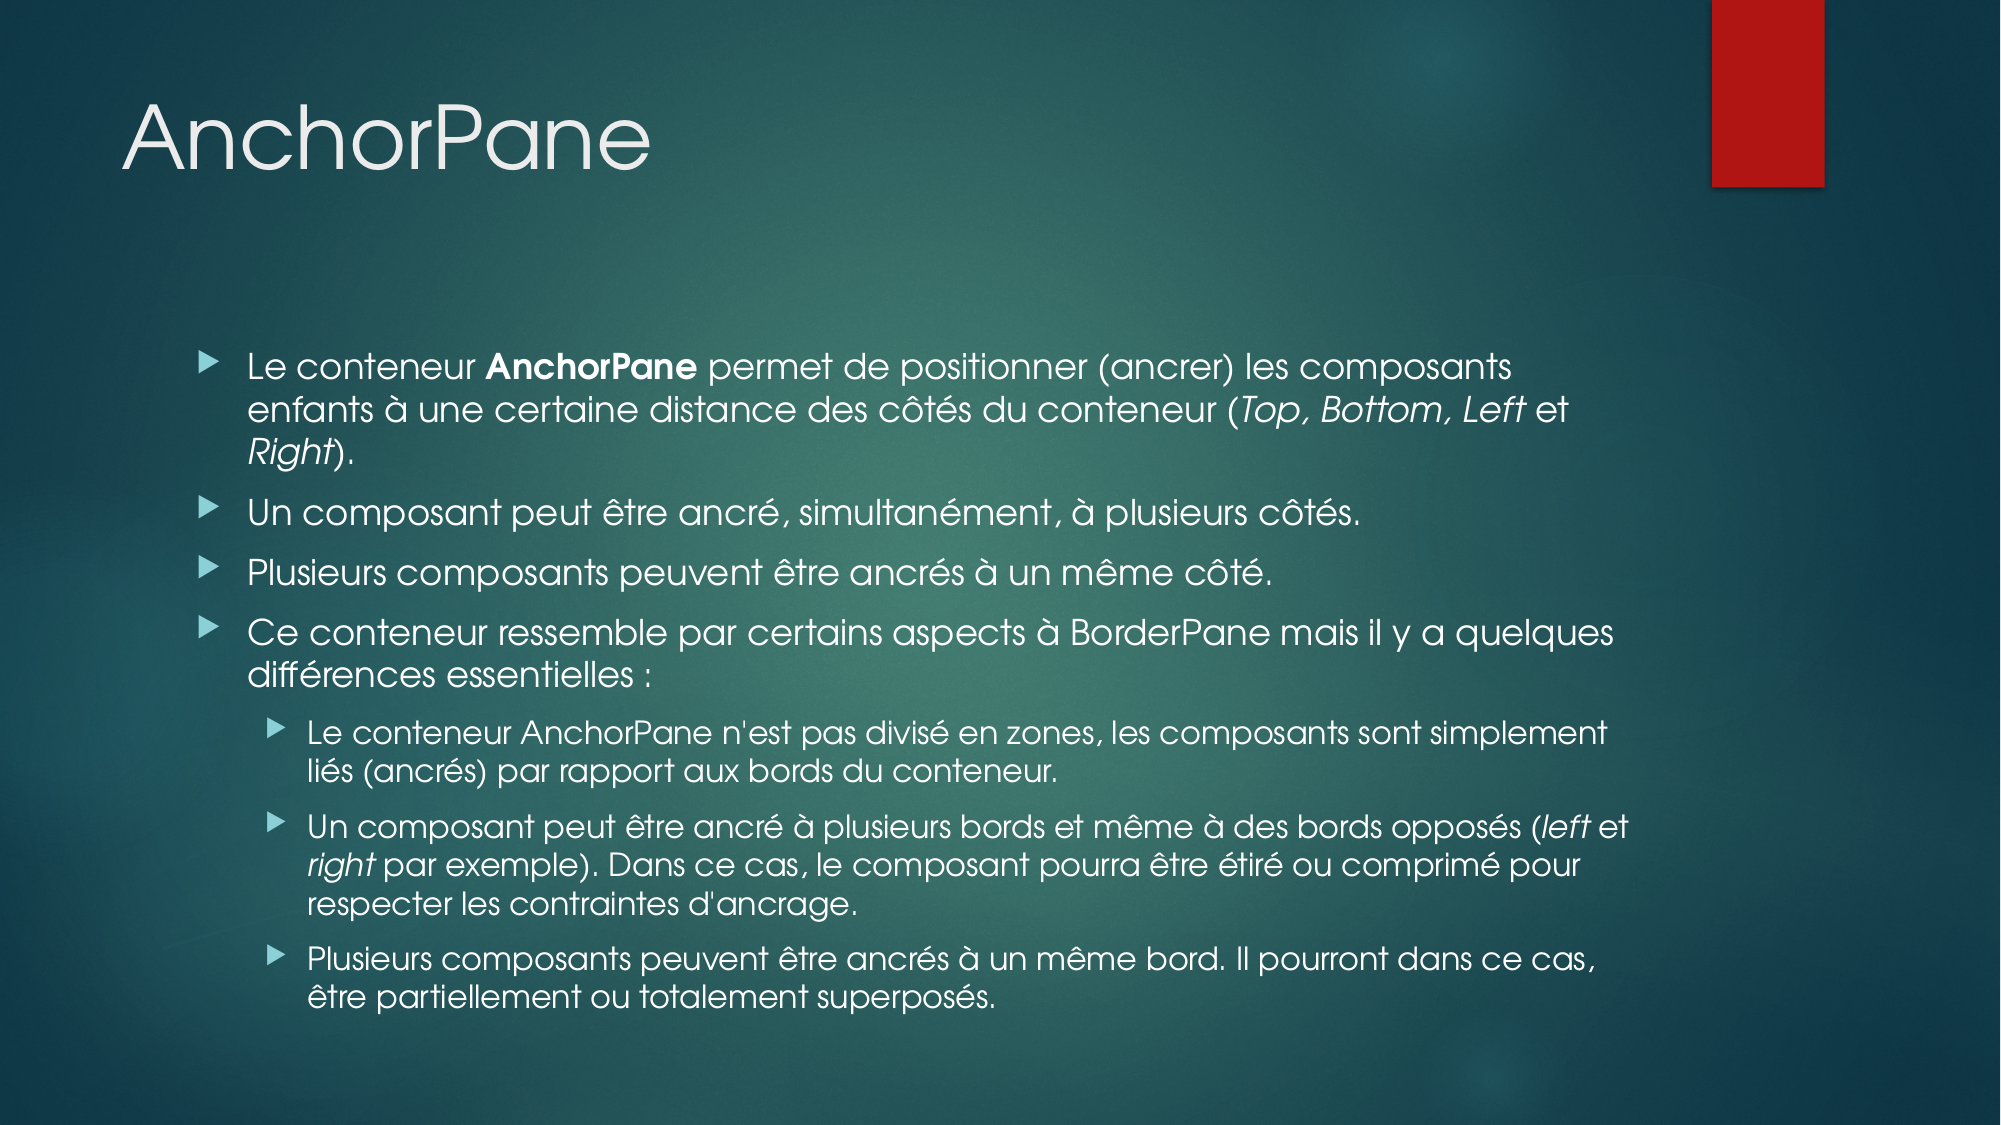

# AnchorPane
Le conteneur AnchorPane permet de positionner (ancrer) les composants enfants à une certaine distance des côtés du conteneur (Top, Bottom, Left et Right).
Un composant peut être ancré, simultanément, à plusieurs côtés.
Plusieurs composants peuvent être ancrés à un même côté.
Ce conteneur ressemble par certains aspects à BorderPane mais il y a quelques différences essentielles :
Le conteneur AnchorPane n'est pas divisé en zones, les composants sont simplement liés (ancrés) par rapport aux bords du conteneur.
Un composant peut être ancré à plusieurs bords et même à des bords opposés (left et right par exemple). Dans ce cas, le composant pourra être étiré ou comprimé pour respecter les contraintes d'ancrage.
Plusieurs composants peuvent être ancrés à un même bord. Il pourront dans ce cas, être partiellement ou totalement superposés.